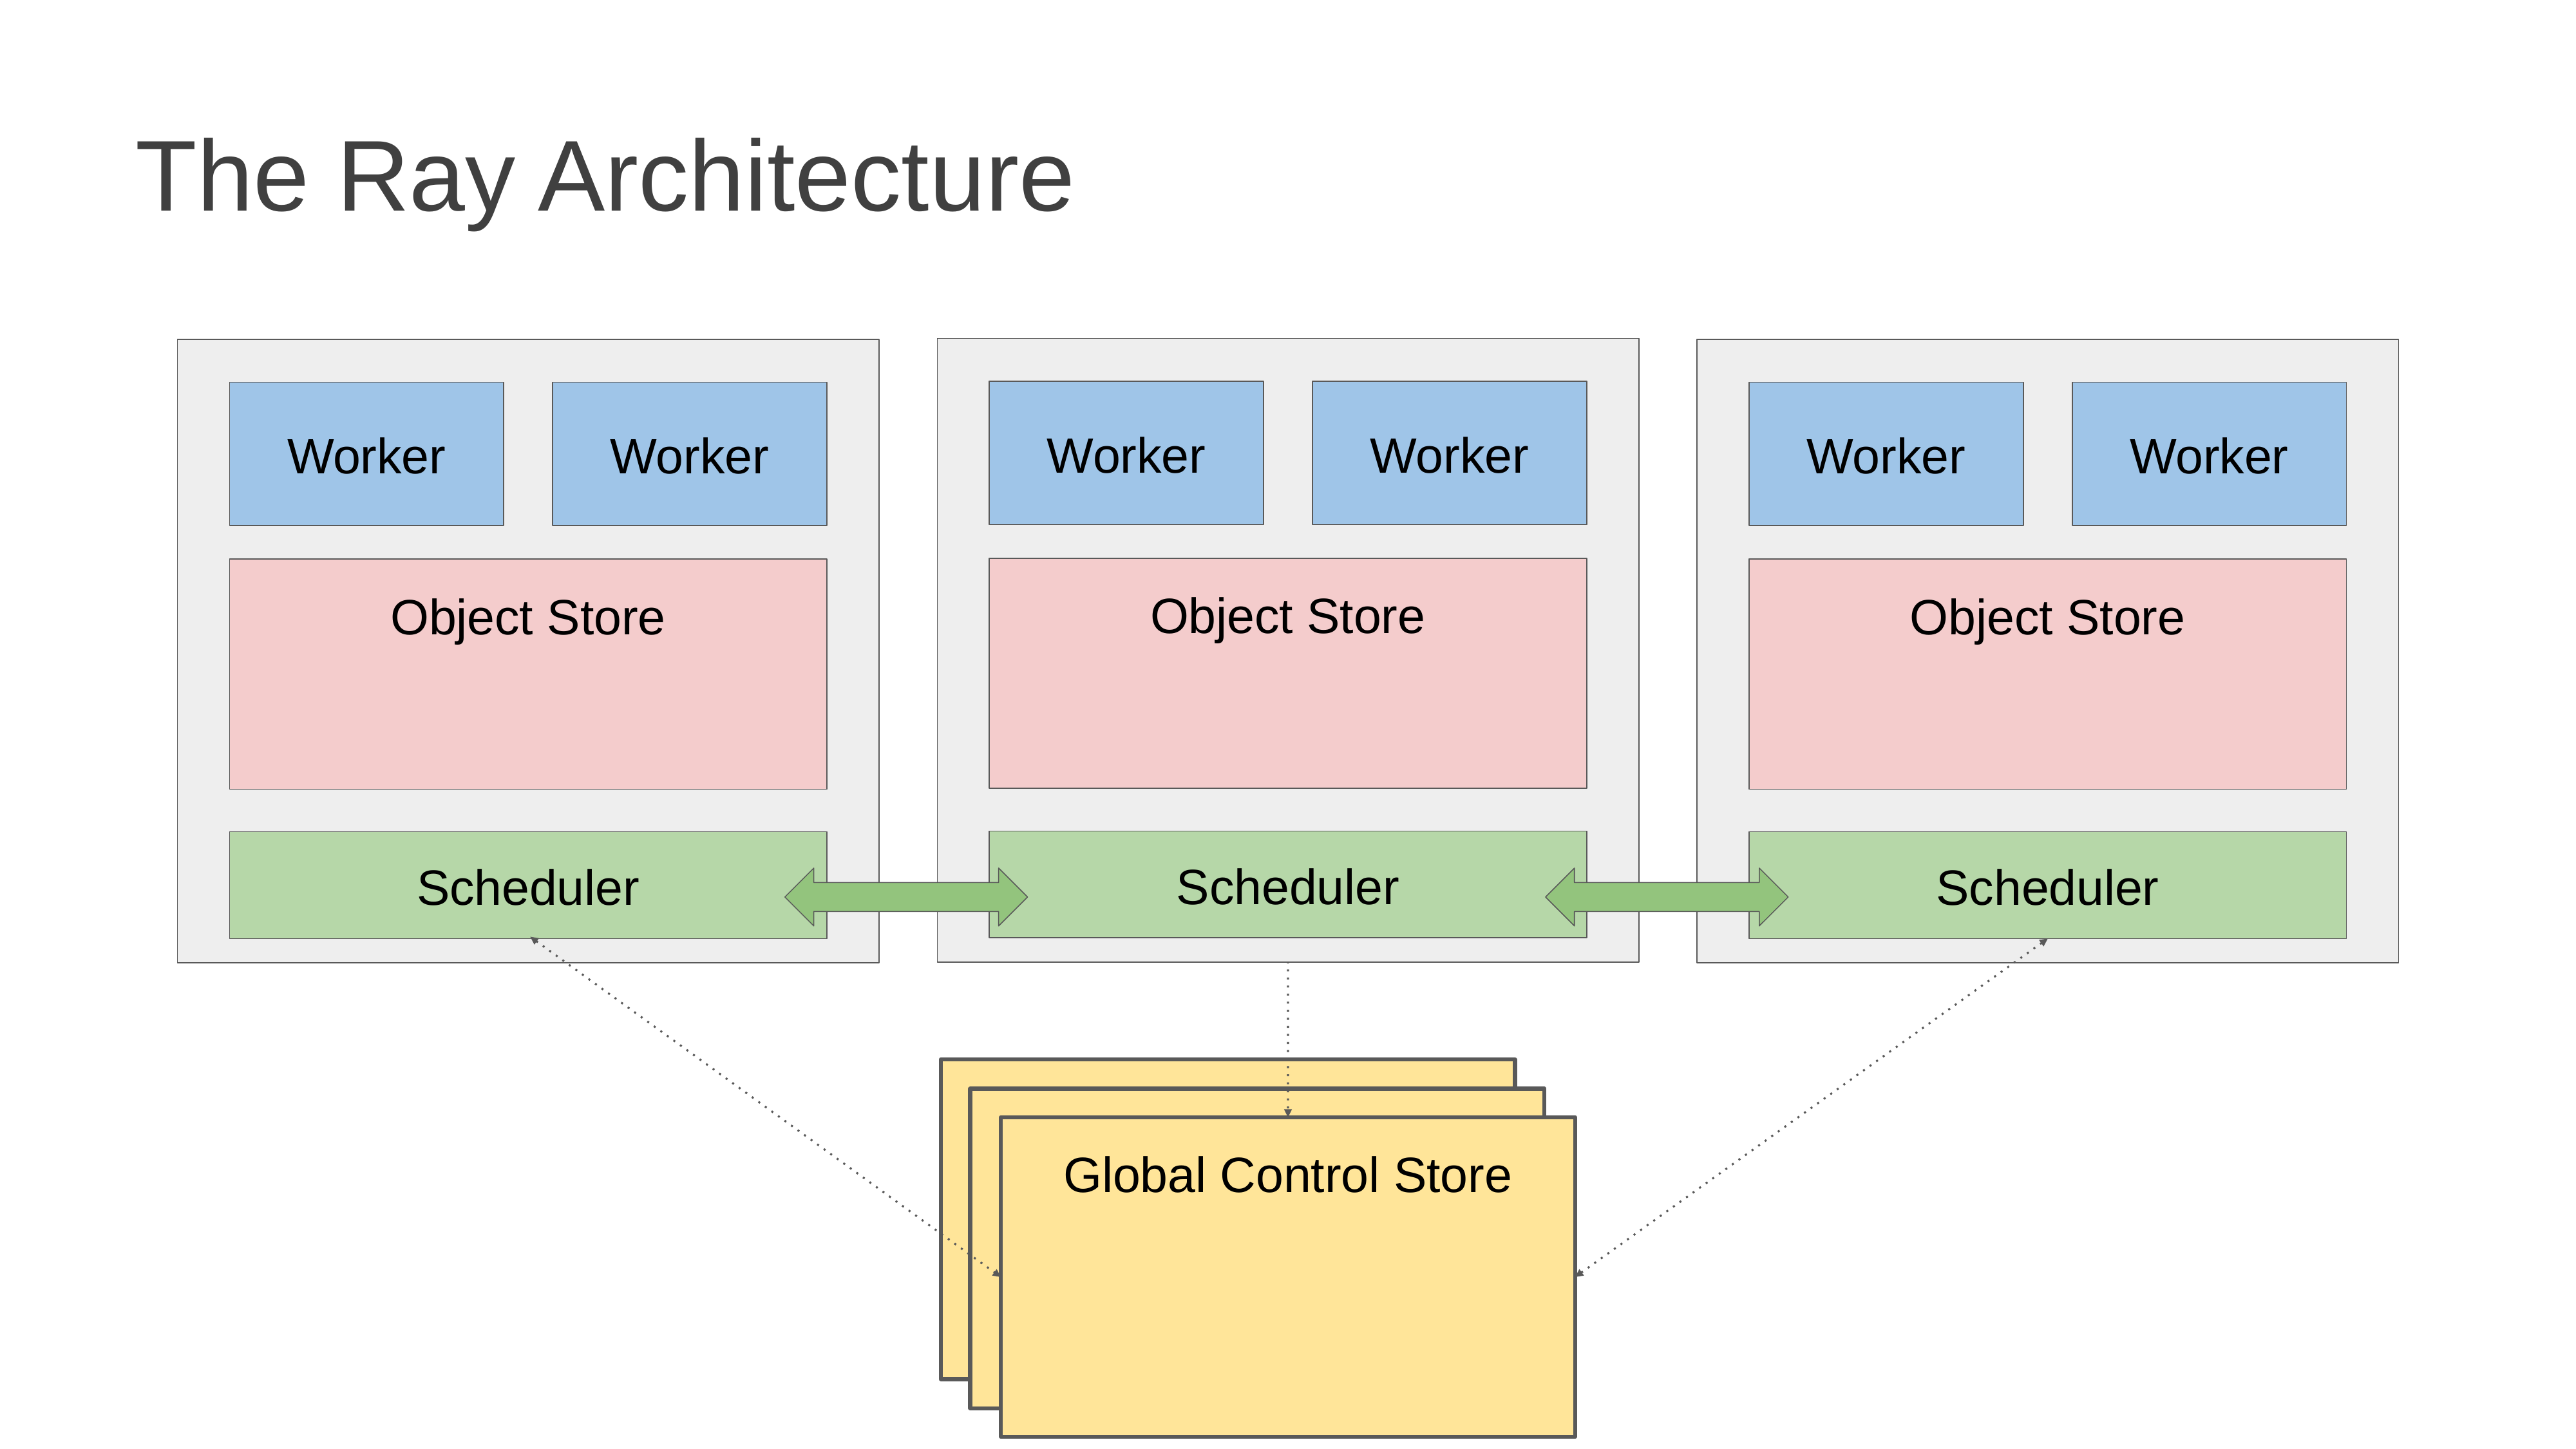

# The Ray Architecture

Worker
Worker
Object Store
Scheduler

Worker
Worker
Object Store
Scheduler

Worker
Worker
Object Store
Scheduler

Global Control Store
Global Control Store

Global Control Store